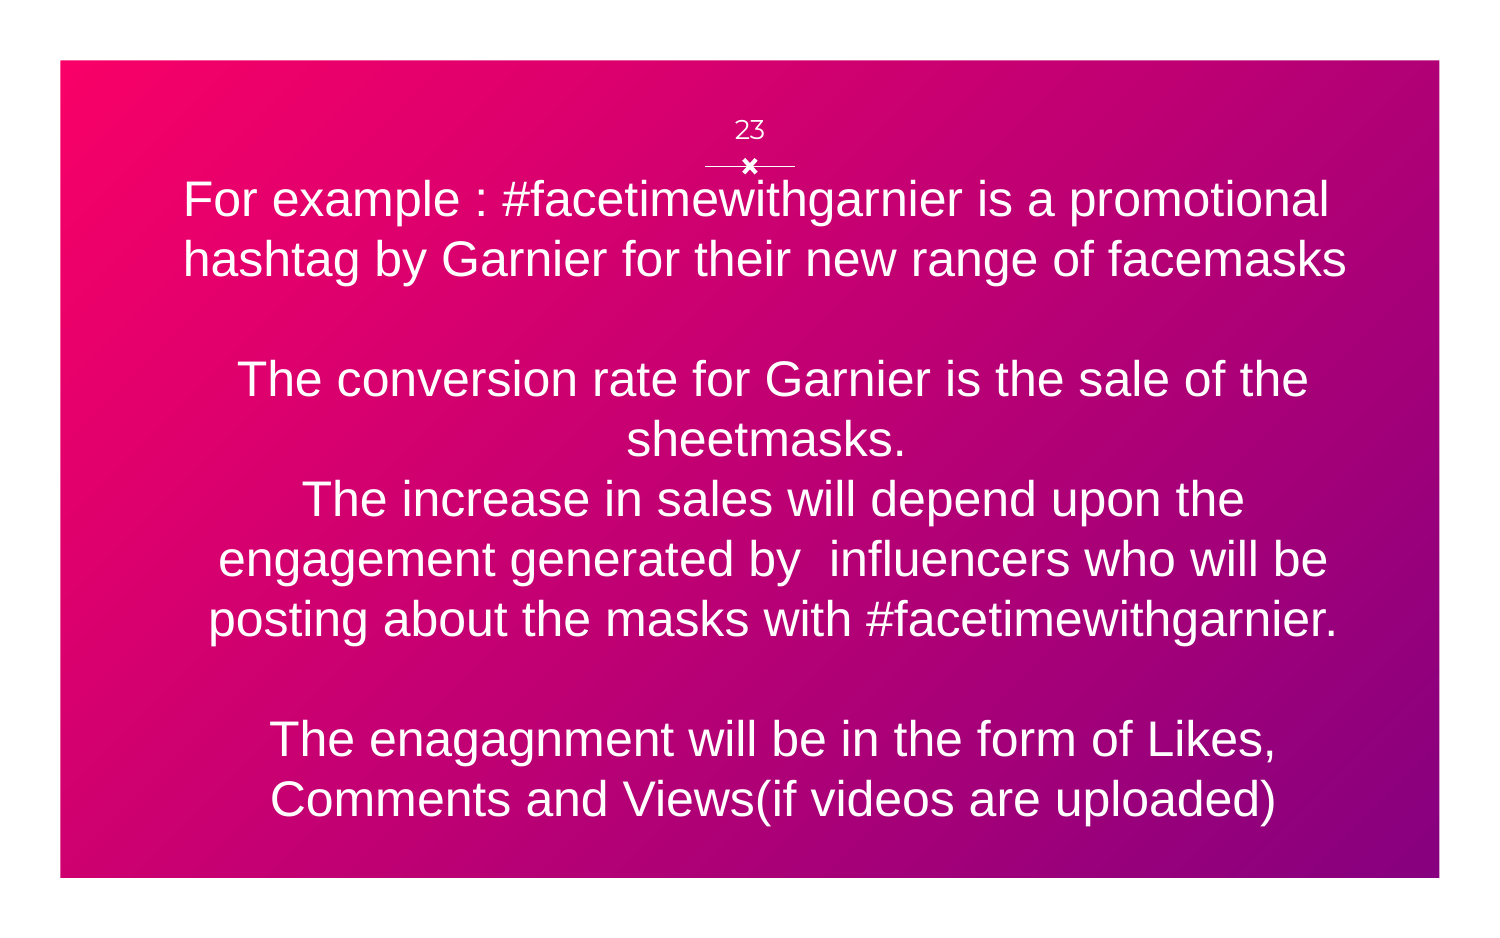

23
# For example : #facetimewithgarnier is a promotional hashtag by Garnier for their new range of facemasks

The conversion rate for Garnier is the sale of the sheetmasks.
The increase in sales will depend upon the engagement generated by  influencers who will be posting about the masks with #facetimewithgarnier.

The enagagnment will be in the form of Likes, Comments and Views(if videos are uploaded)